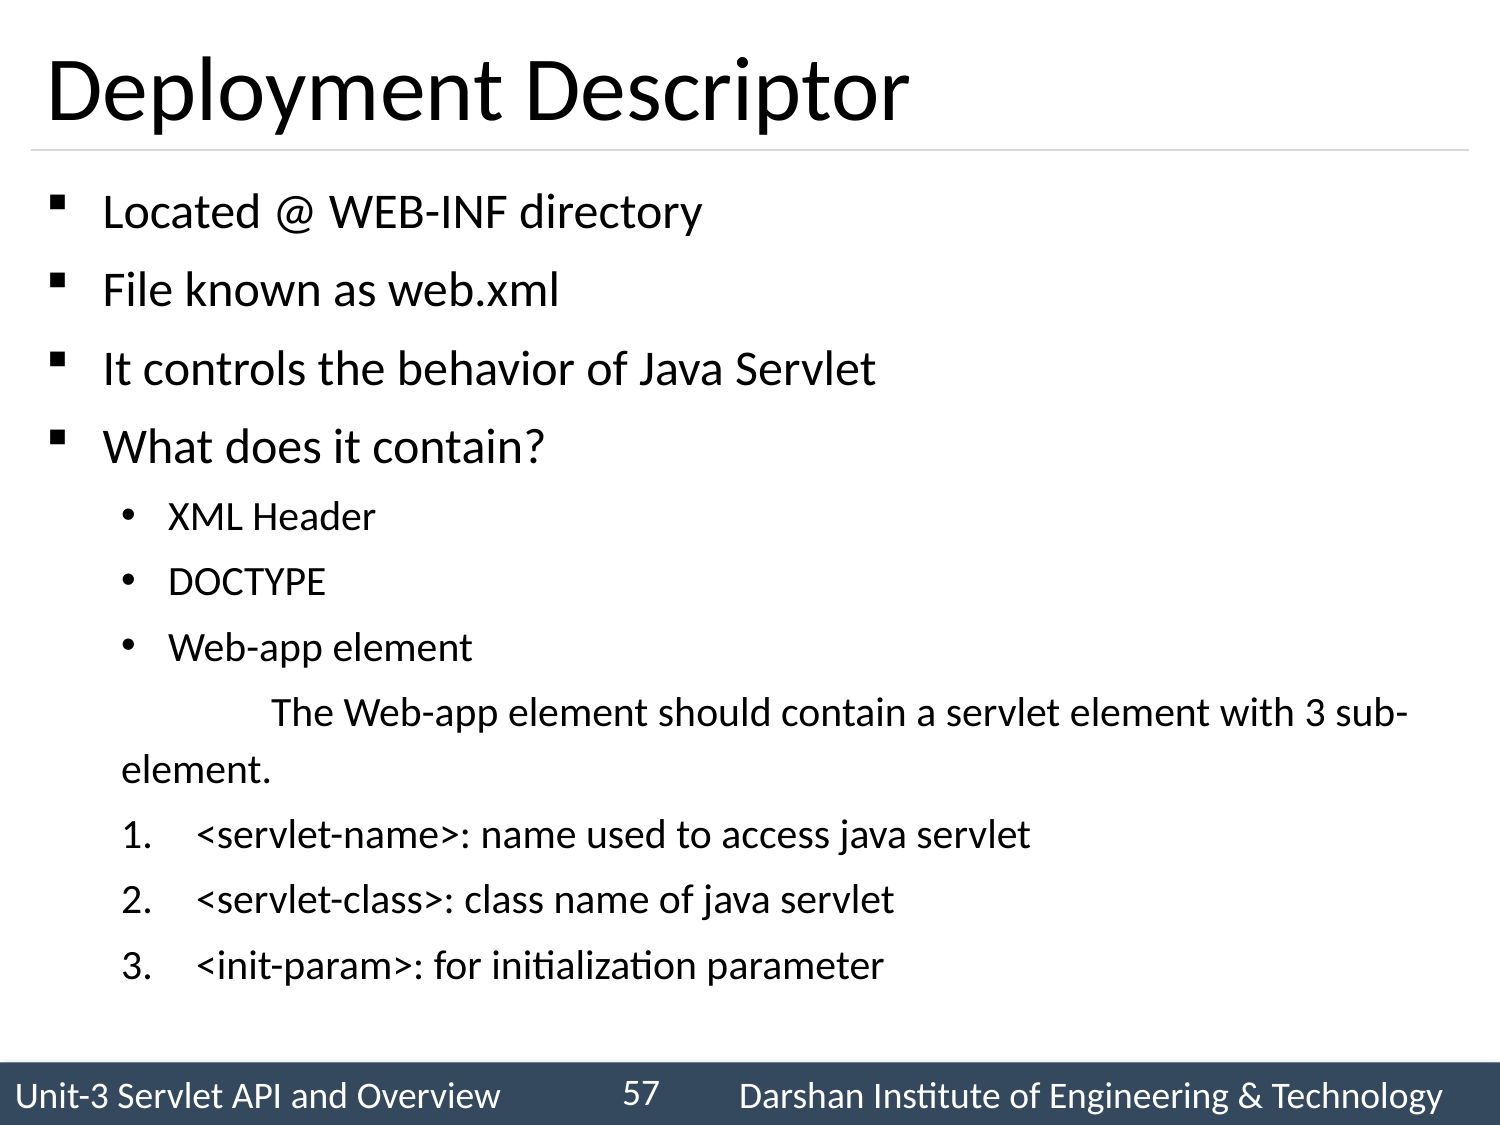

# Deployment Descriptor
Located @ WEB-INF directory
File known as web.xml
It controls the behavior of Java Servlet
What does it contain?
XML Header
DOCTYPE
Web-app element
	The Web-app element should contain a servlet element with 3 sub-element.
<servlet-name>: name used to access java servlet
<servlet-class>: class name of java servlet
<init-param>: for initialization parameter

57